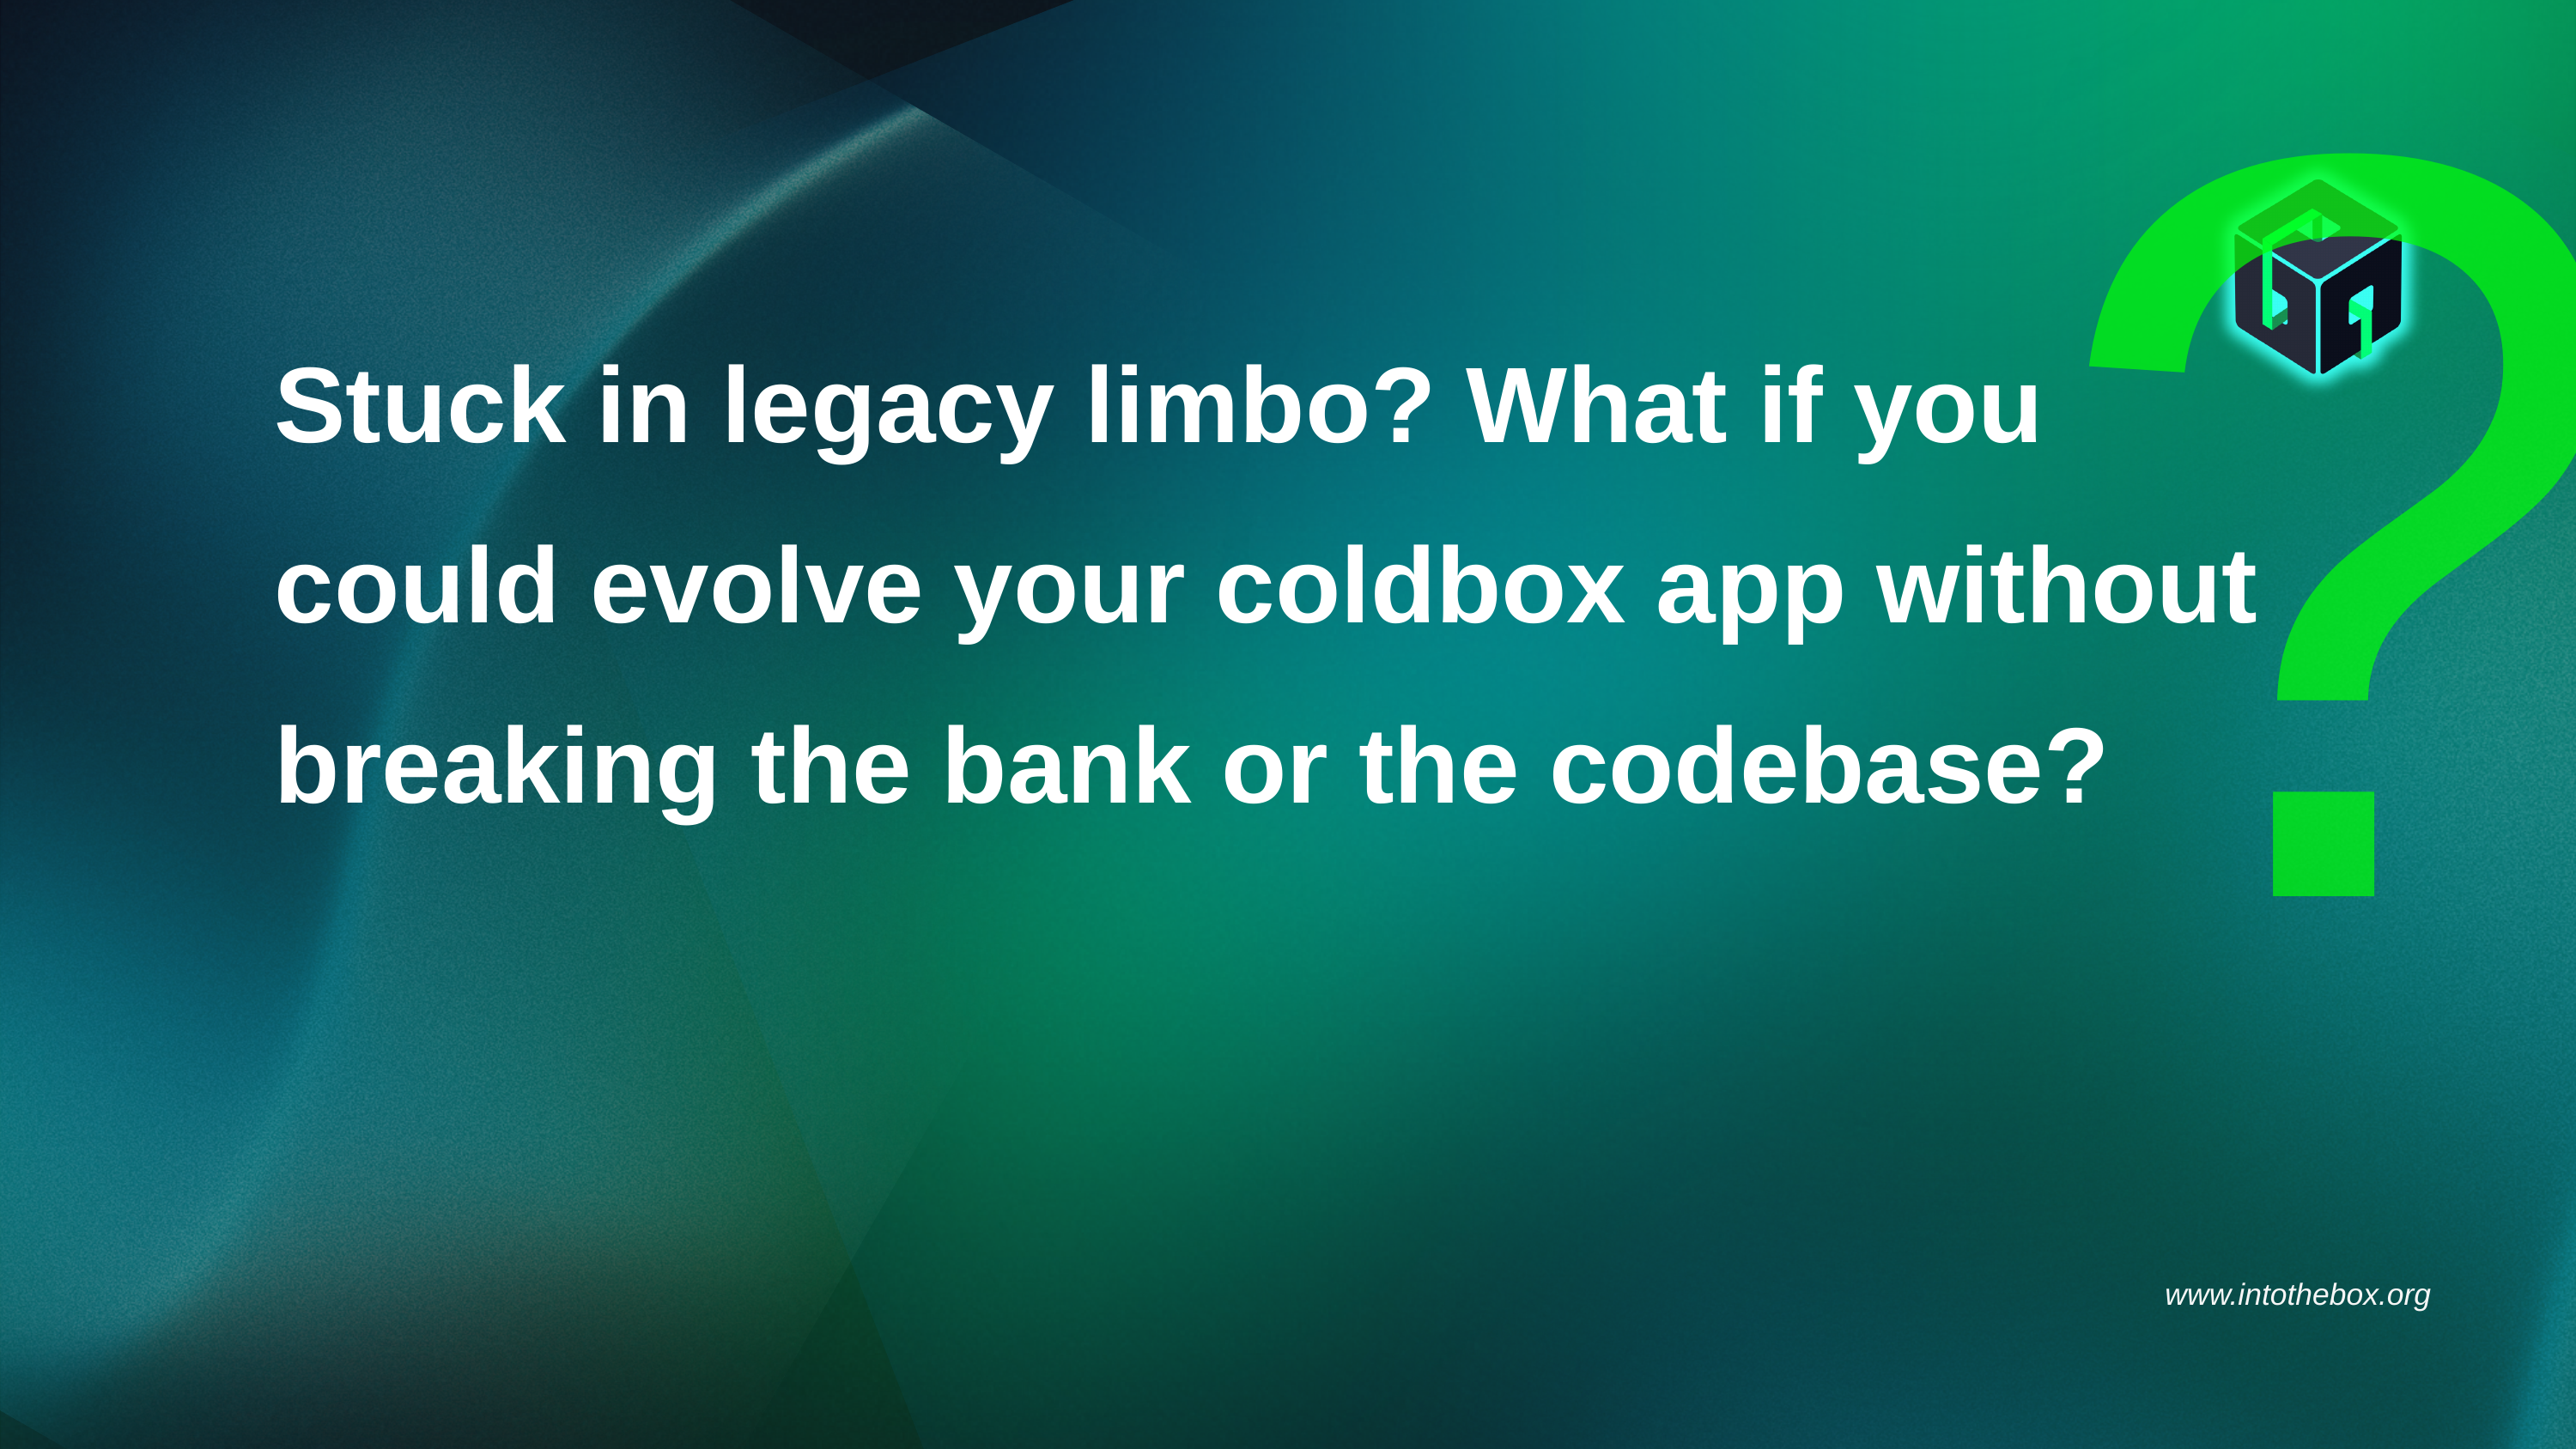

?

Stuck in legacy limbo? What if you could evolve your coldbox app without breaking the bank or the codebase?
www.intothebox.org